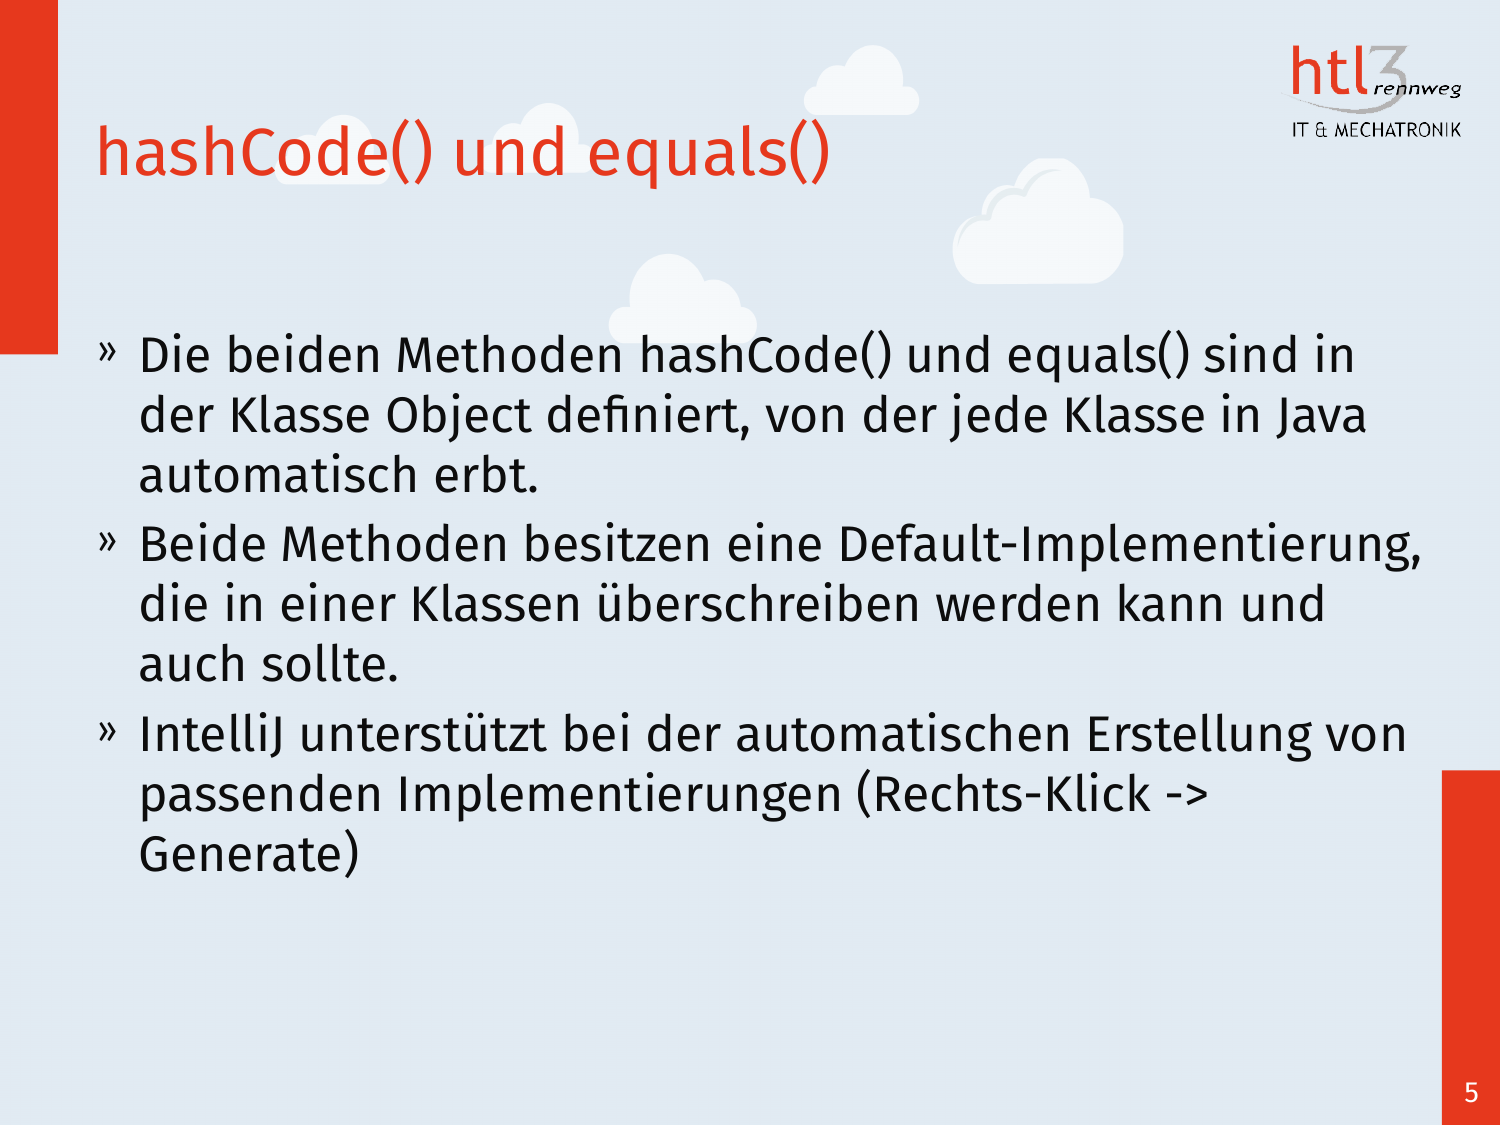

# hashCode() und equals()
Die beiden Methoden hashCode() und equals() sind in der Klasse Object definiert, von der jede Klasse in Java automatisch erbt.
Beide Methoden besitzen eine Default-Implementierung, die in einer Klassen überschreiben werden kann und auch sollte.
IntelliJ unterstützt bei der automatischen Erstellung von passenden Implementierungen (Rechts-Klick -> Generate)